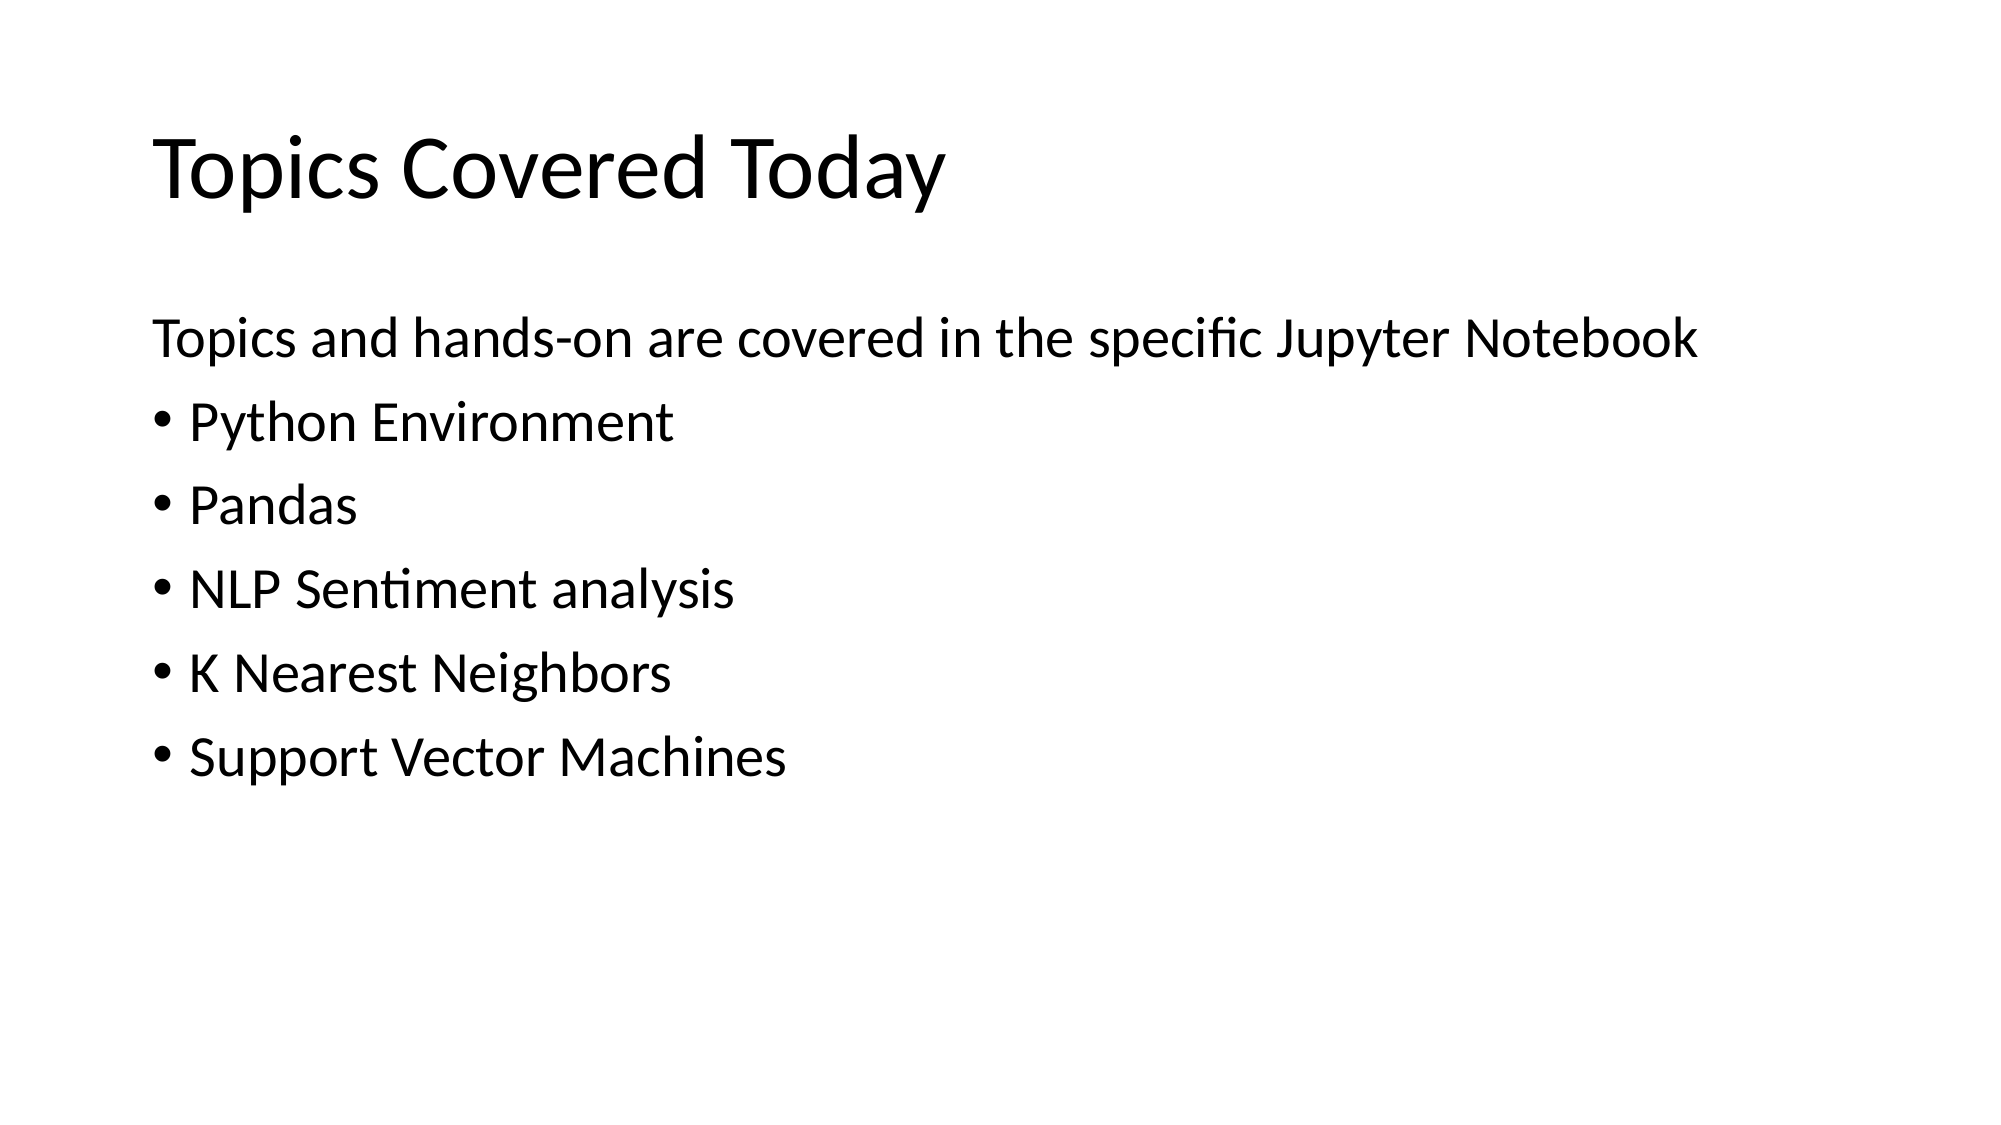

# Topics Covered Today
Topics and hands-on are covered in the specific Jupyter Notebook
Python Environment
Pandas
NLP Sentiment analysis
K Nearest Neighbors
Support Vector Machines